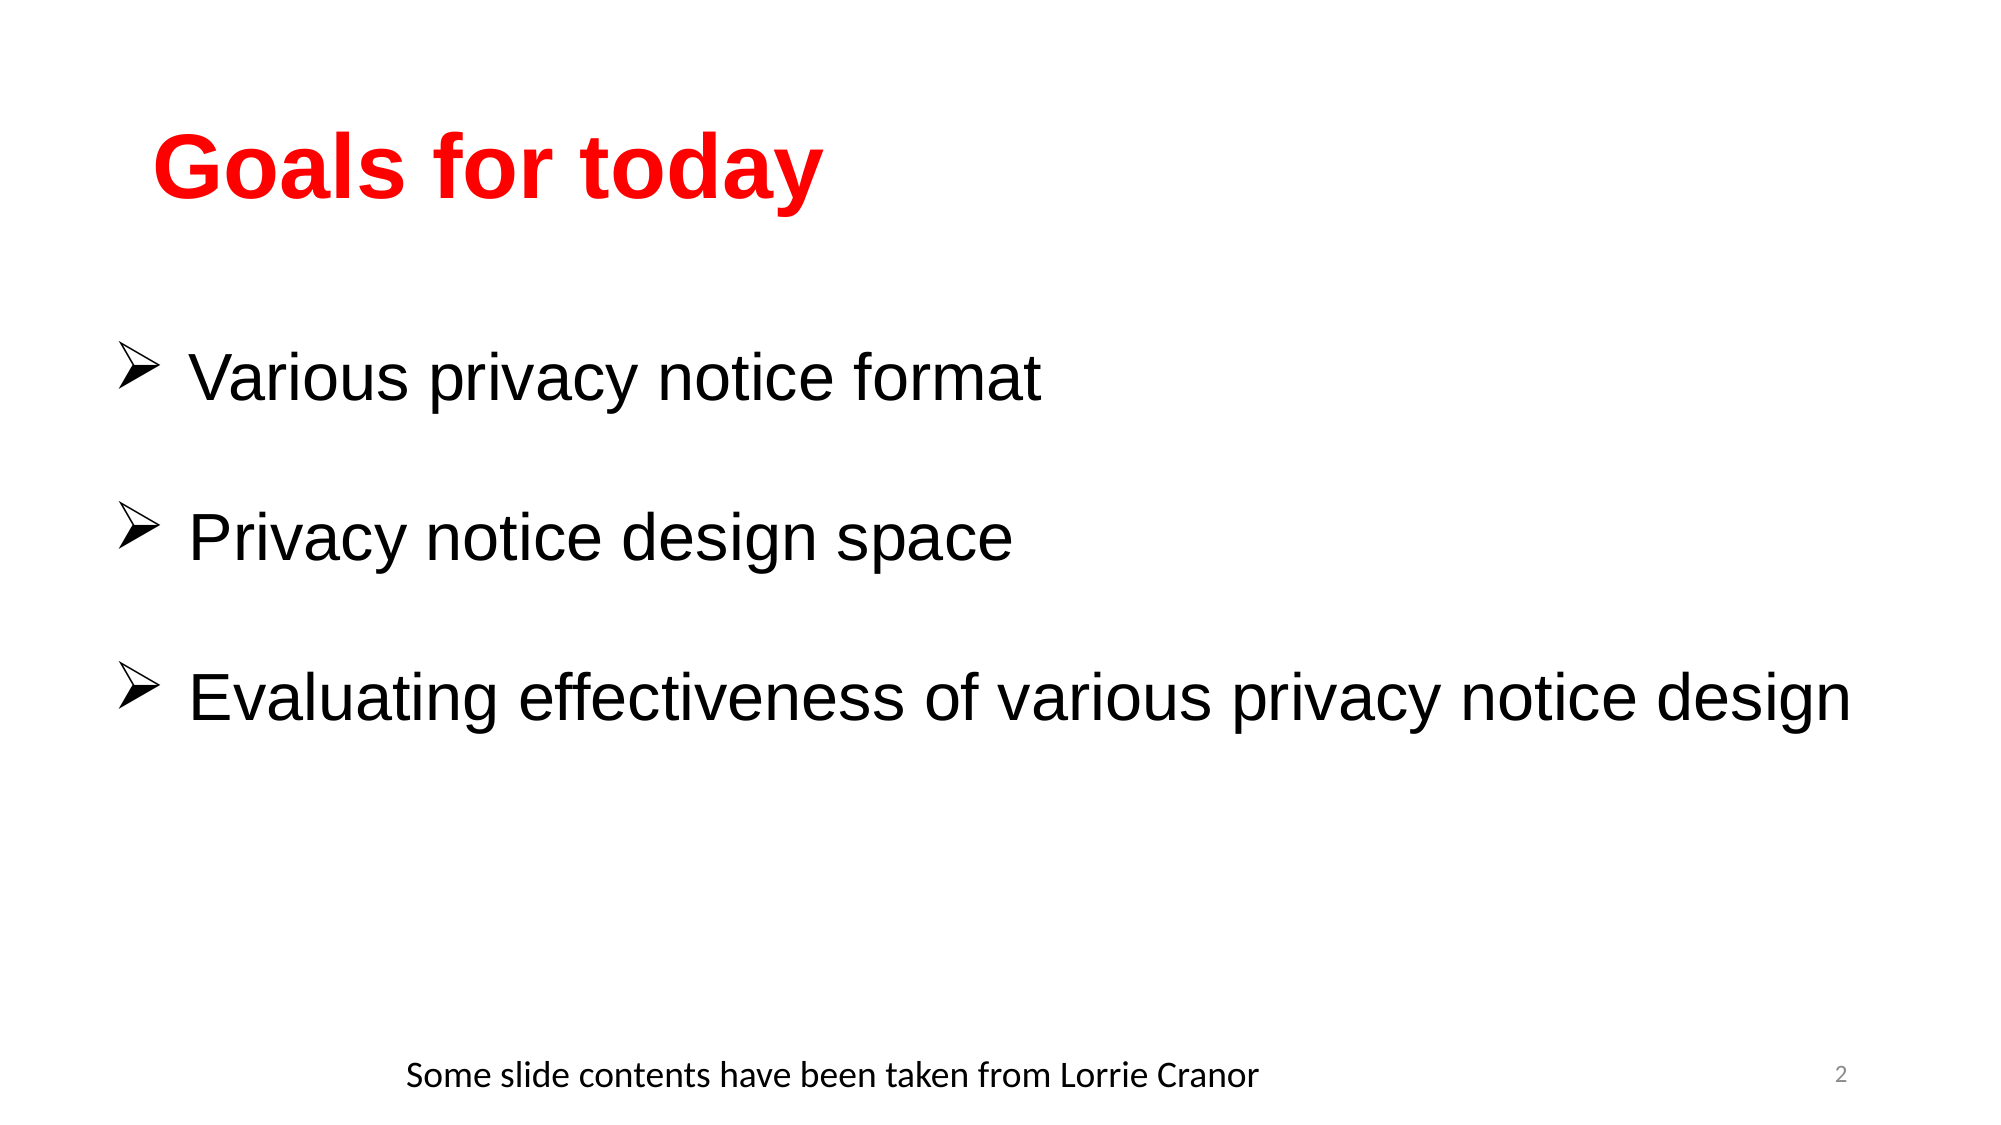

# Goals for today

Various privacy notice format

Privacy notice design space

Evaluating effectiveness of various privacy notice design

2
Some slide contents have been taken from Lorrie Cranor